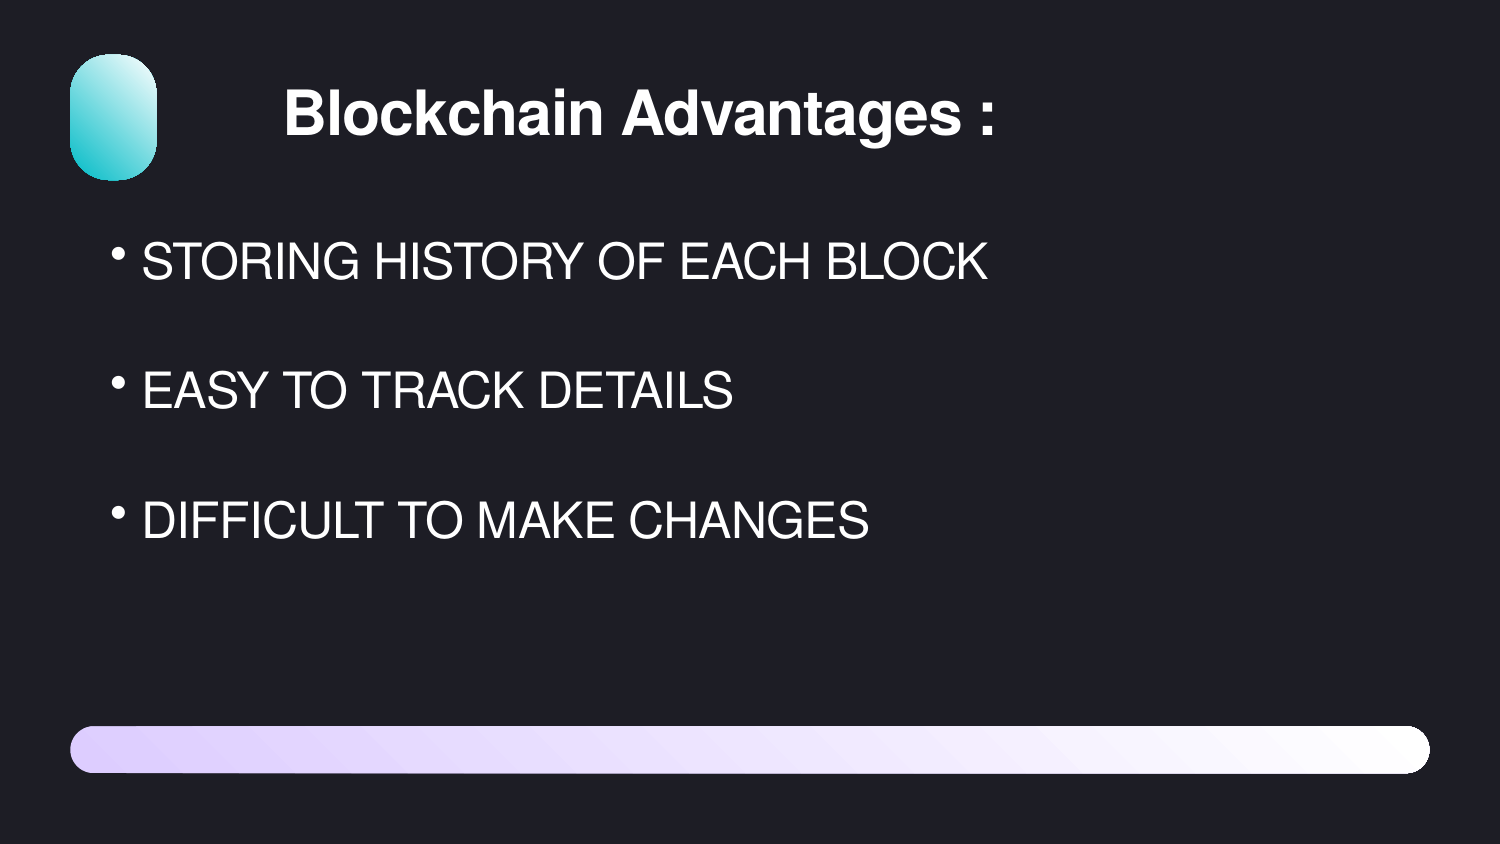

Blockchain Advantages :
STORING HISTORY OF EACH BLOCK

EASY TO TRACK DETAILS

DIFFICULT TO MAKE CHANGES